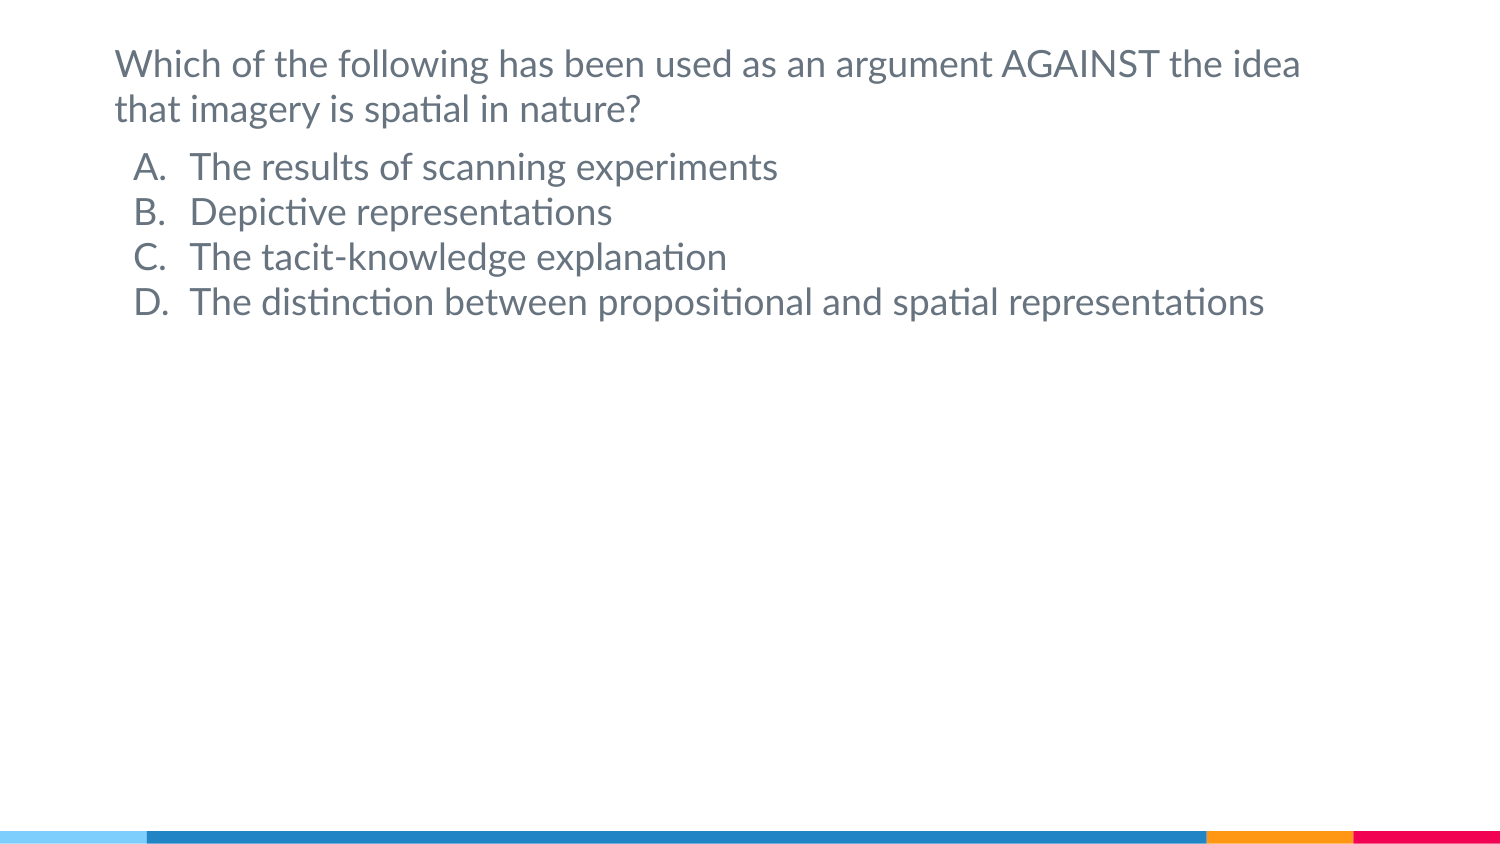

Which of the following has been used as an argument AGAINST the idea that imagery is spatial in nature?
The results of scanning experiments
Depictive representations
The tacit-knowledge explanation
The distinction between propositional and spatial representations